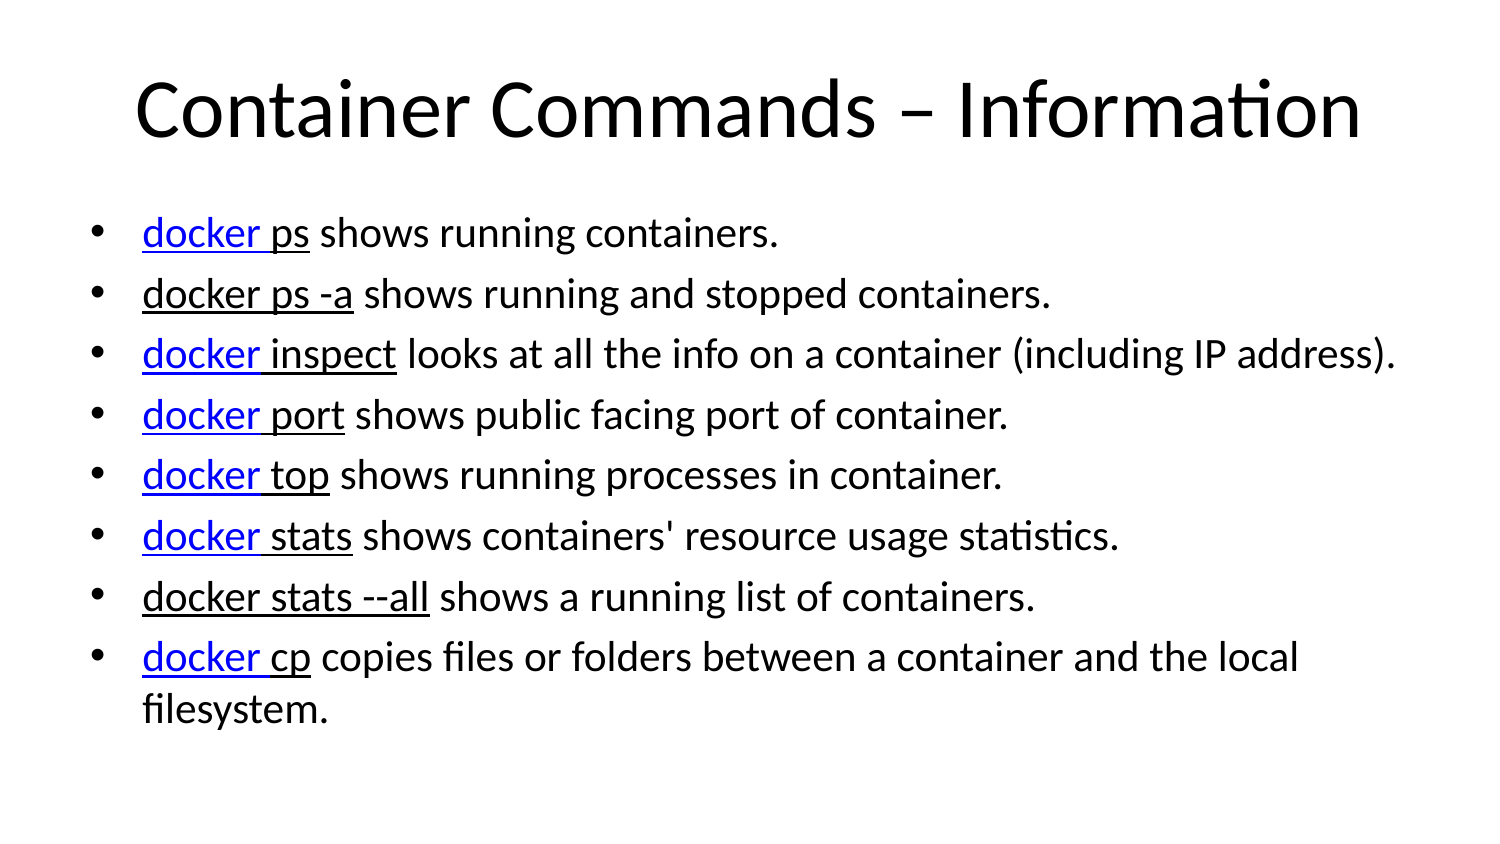

# Container Commands – Information
docker ps shows running containers.
docker ps -a shows running and stopped containers.
docker inspect looks at all the info on a container (including IP address).
docker port shows public facing port of container.
docker top shows running processes in container.
docker stats shows containers' resource usage statistics.
docker stats --all shows a running list of containers.
docker cp copies files or folders between a container and the local filesystem.